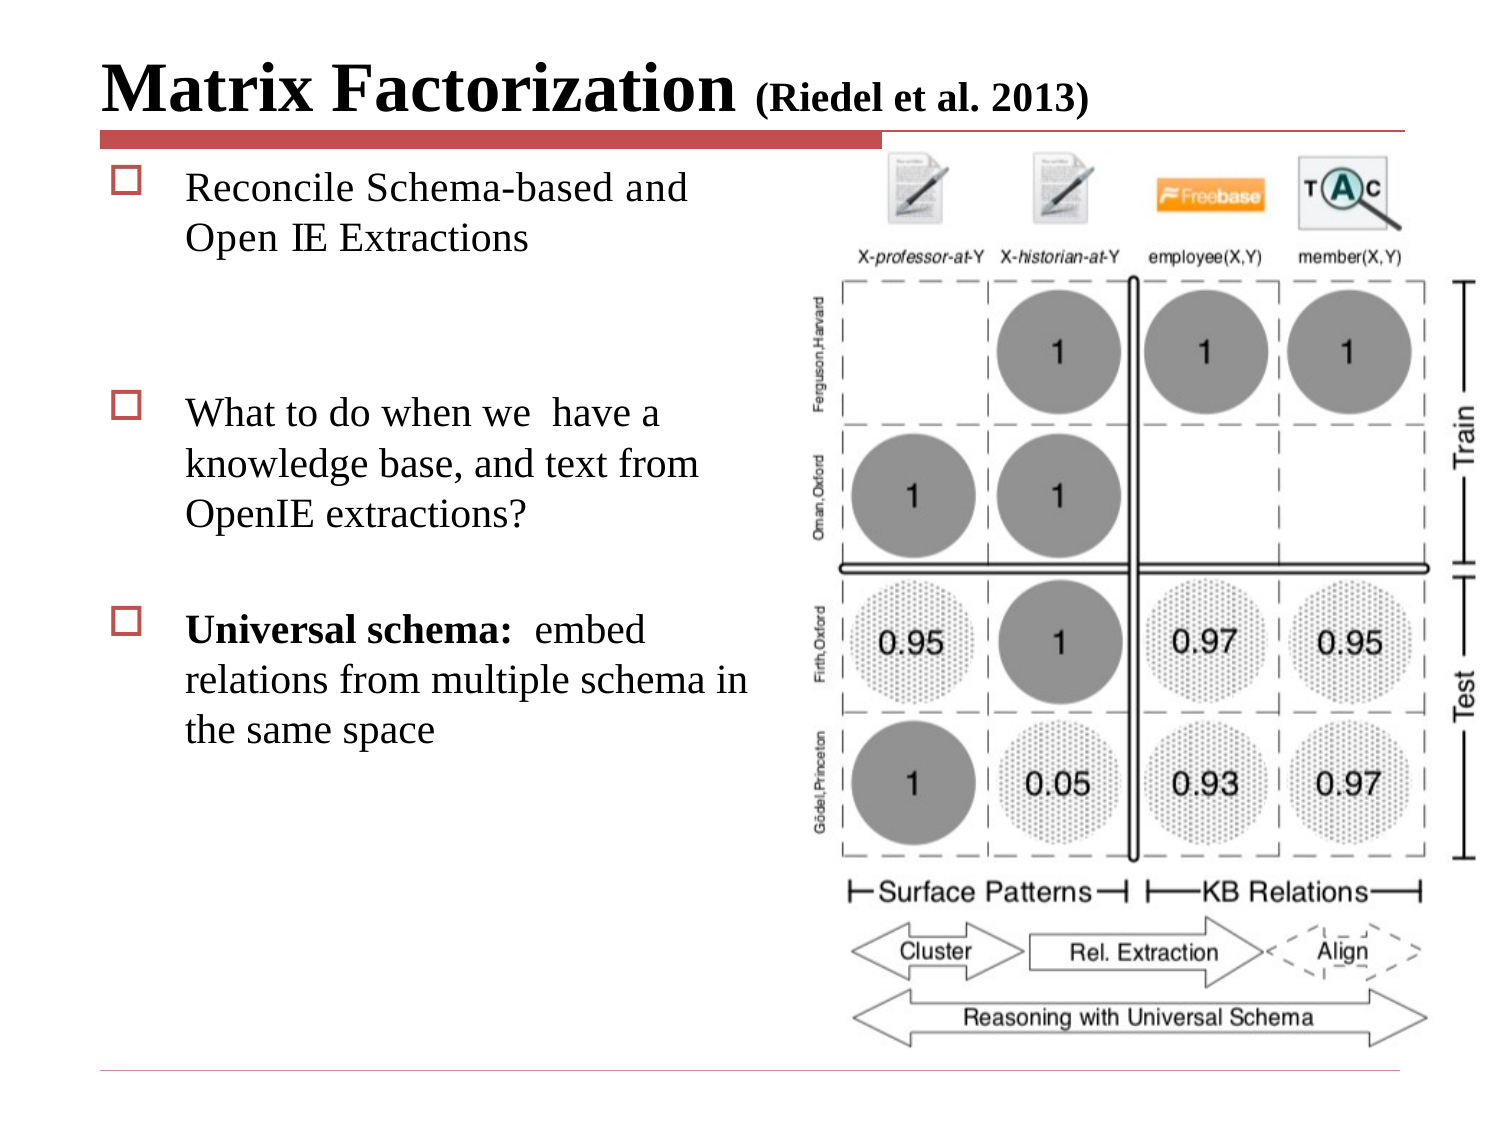

# Matrix Factorization (Riedel et al. 2013)

Reconcile Schema-based and Open IE Extractions

What to do when we  have a knowledge base, and text from  OpenIE extractions?

Universal schema:  embed relations from multiple schema in the same space